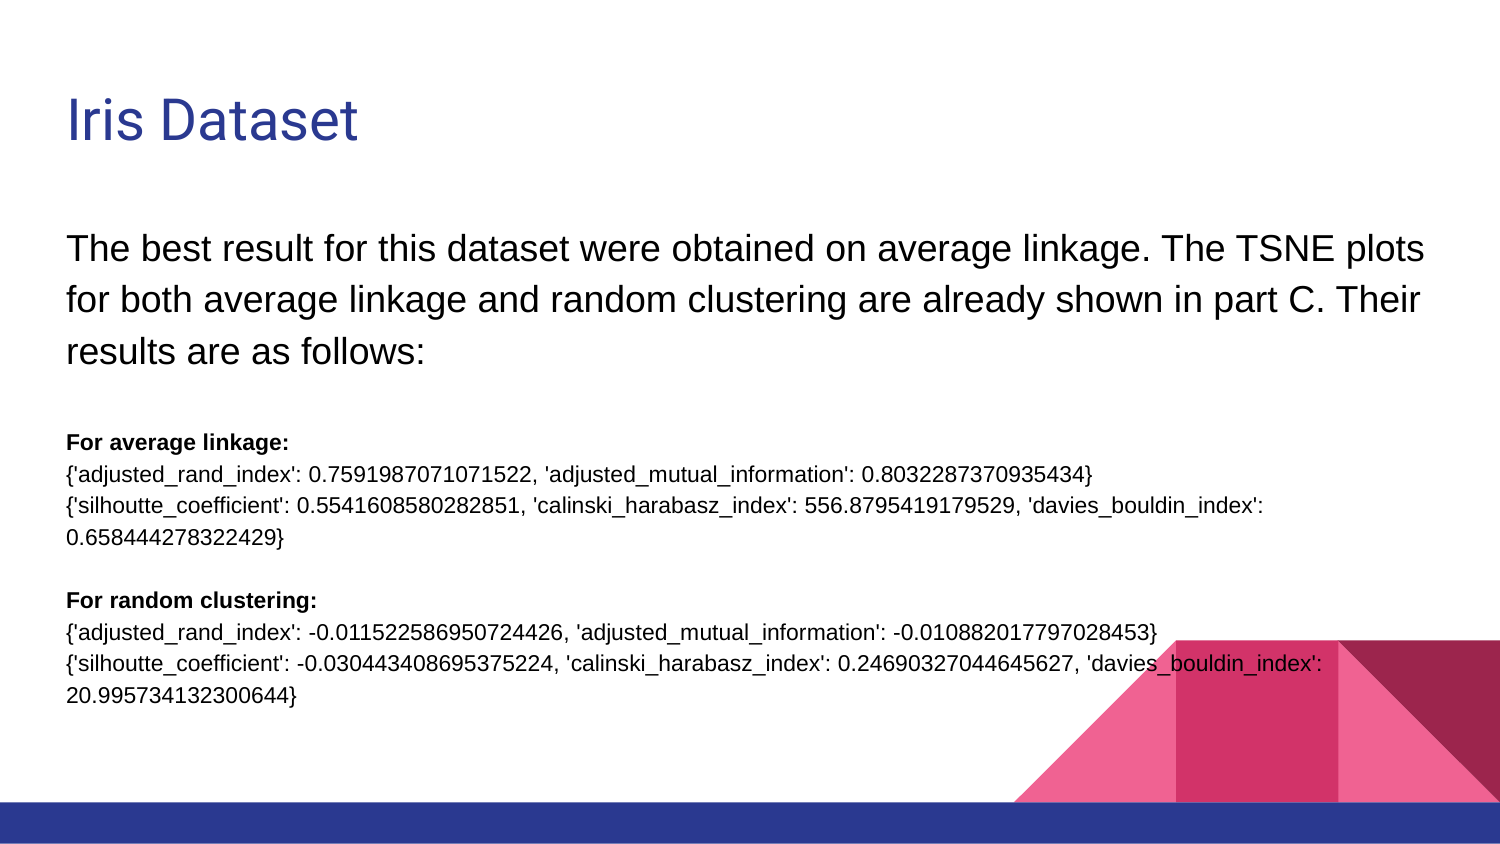

# Iris Dataset
The best result for this dataset were obtained on average linkage. The TSNE plots for both average linkage and random clustering are already shown in part C. Their results are as follows:

For average linkage:
{'adjusted_rand_index': 0.7591987071071522, 'adjusted_mutual_information': 0.8032287370935434}
{'silhoutte_coefficient': 0.5541608580282851, 'calinski_harabasz_index': 556.8795419179529, 'davies_bouldin_index': 0.658444278322429}

For random clustering:
{'adjusted_rand_index': -0.011522586950724426, 'adjusted_mutual_information': -0.010882017797028453}
{'silhoutte_coefficient': -0.030443408695375224, 'calinski_harabasz_index': 0.24690327044645627, 'davies_bouldin_index': 20.995734132300644}